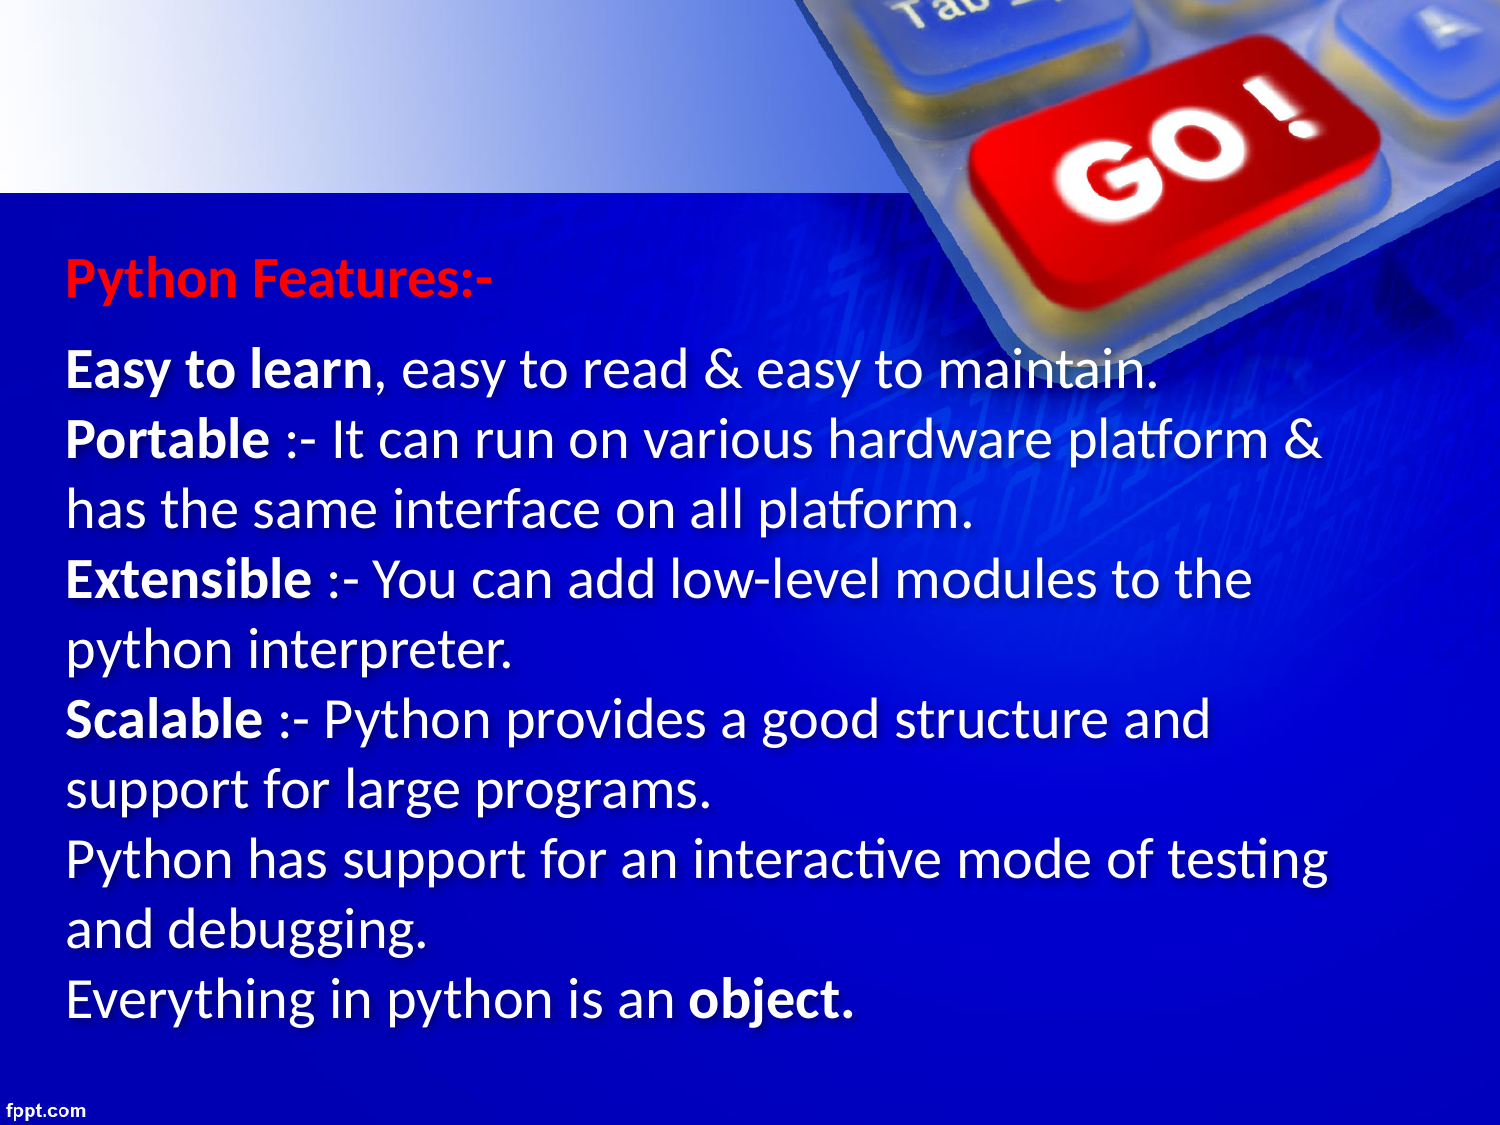

Python Features:-
# Easy to learn, easy to read & easy to maintain. Portable :- It can run on various hardware platform & has the same interface on all platform. Extensible :- You can add low-level modules to the python interpreter. Scalable :- Python provides a good structure and support for large programs. Python has support for an interactive mode of testing and debugging. Everything in python is an object.